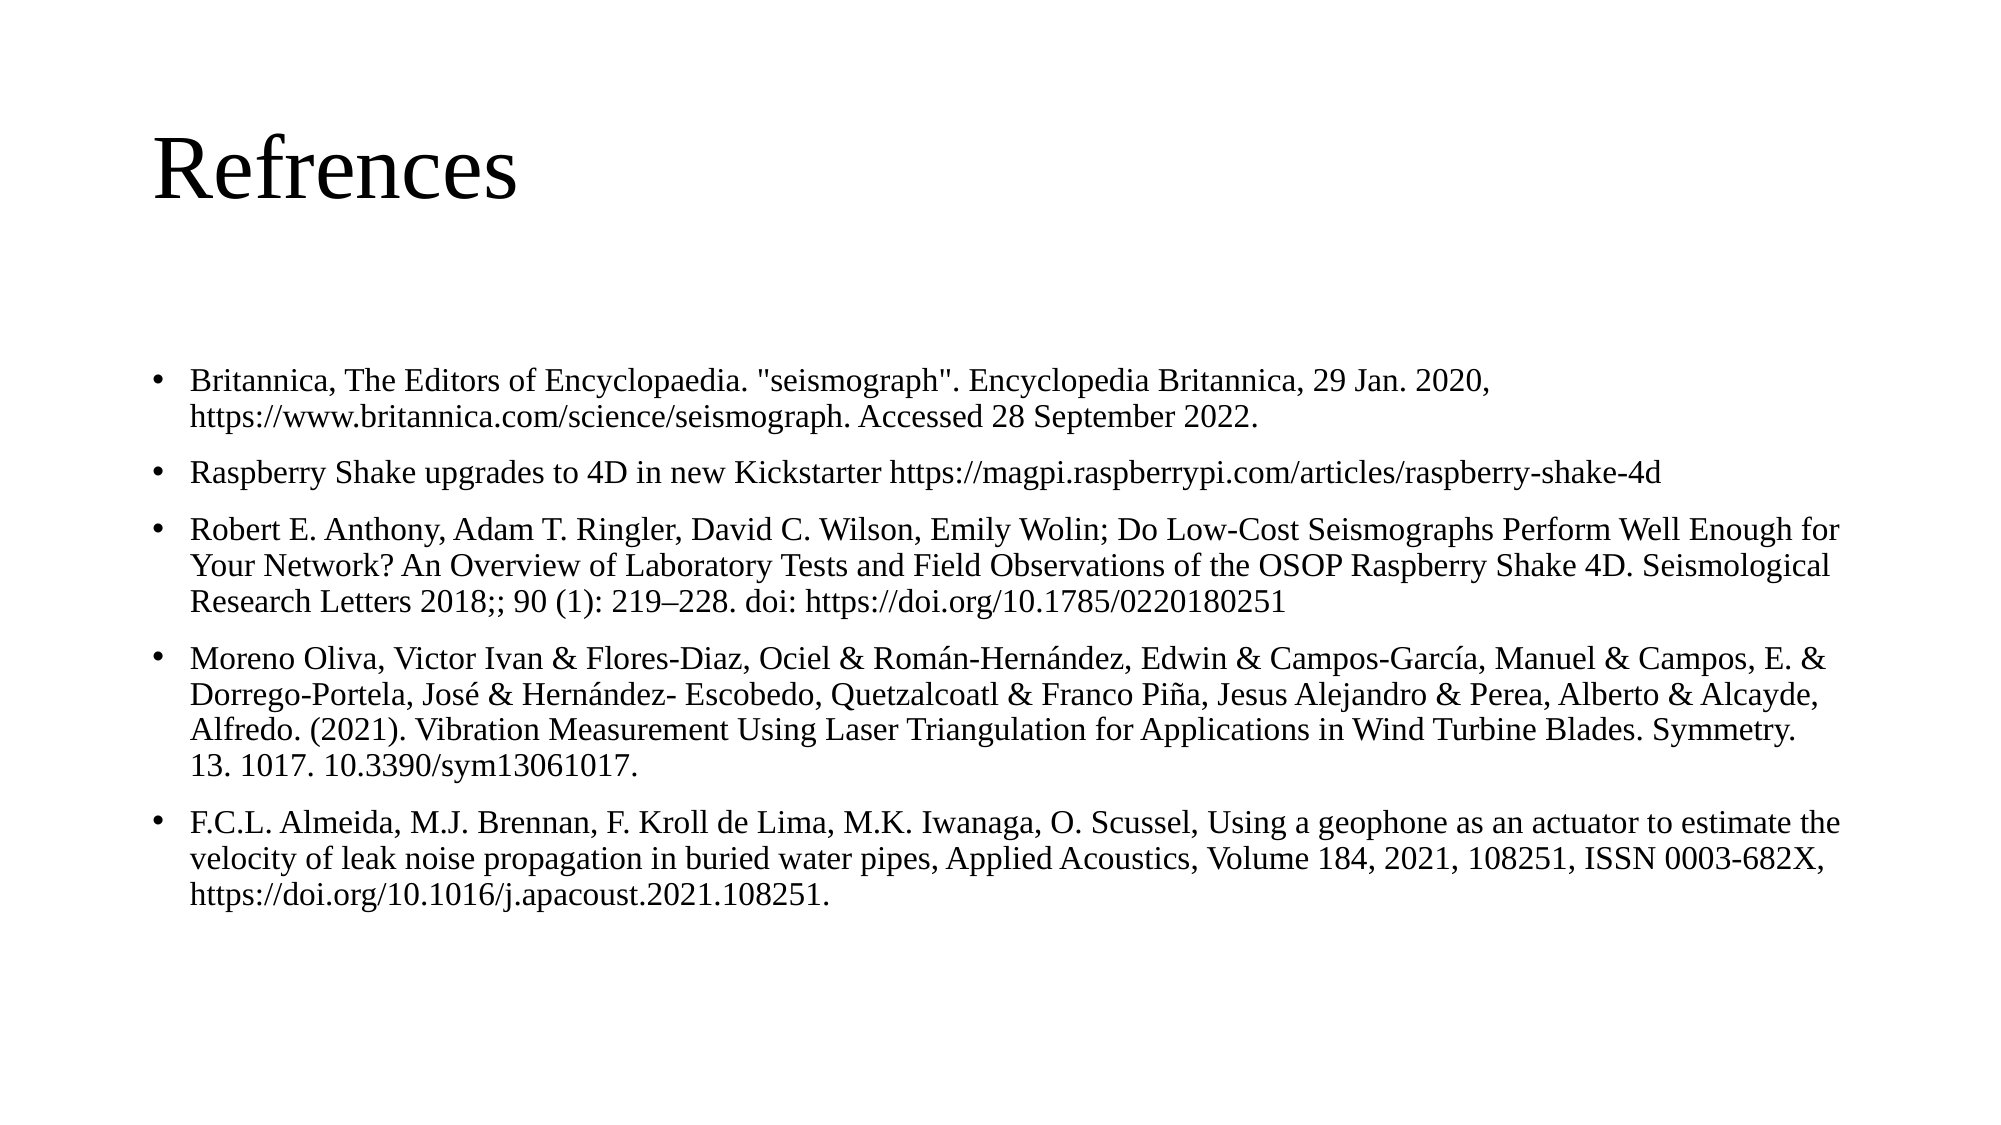

# Refrences

Britannica, The Editors of Encyclopaedia. "seismograph". Encyclopedia Britannica, 29 Jan. 2020, https://www.britannica.com/science/seismograph. Accessed 28 September 2022.
Raspberry Shake upgrades to 4D in new Kickstarter https://magpi.raspberrypi.com/articles/raspberry-shake-4d
Robert E. Anthony, Adam T. Ringler, David C. Wilson, Emily Wolin; Do Low‐Cost Seismographs Perform Well Enough for Your Network? An Overview of Laboratory Tests and Field Observations of the OSOP Raspberry Shake 4D. Seismological Research Letters 2018;; 90 (1): 219–228. doi: https://doi.org/10.1785/0220180251
Moreno Oliva, Victor Ivan & Flores-Diaz, Ociel & Román-Hernández, Edwin & Campos-García, Manuel & Campos, E. & Dorrego-Portela, José & Hernández- Escobedo, Quetzalcoatl & Franco Piña, Jesus Alejandro & Perea, Alberto & Alcayde, Alfredo. (2021). Vibration Measurement Using Laser Triangulation for Applications in Wind Turbine Blades. Symmetry. 13. 1017. 10.3390/sym13061017.
F.C.L. Almeida, M.J. Brennan, F. Kroll de Lima, M.K. Iwanaga, O. Scussel, Using a geophone as an actuator to estimate the velocity of leak noise propagation in buried water pipes, Applied Acoustics, Volume 184, 2021, 108251, ISSN 0003-682X, https://doi.org/10.1016/j.apacoust.2021.108251.